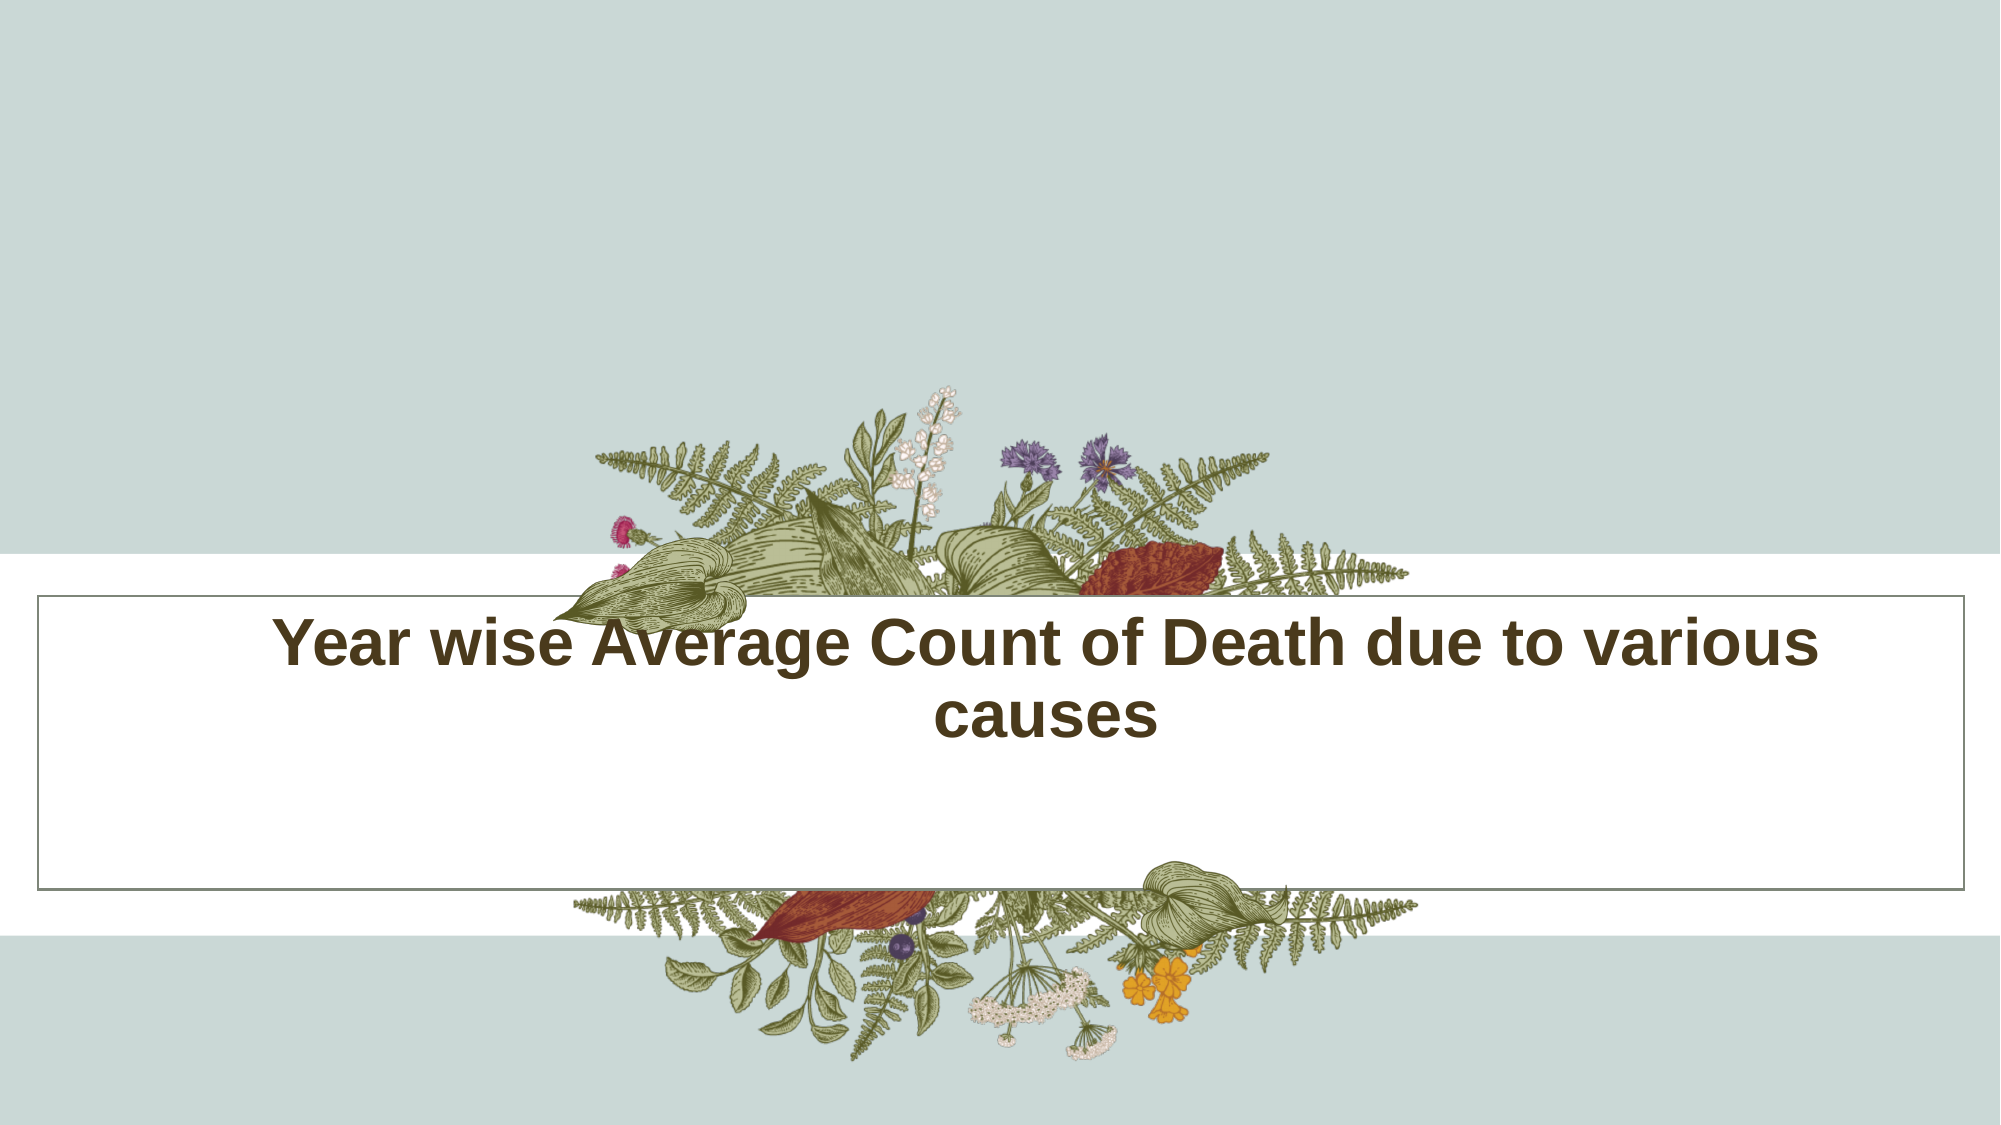

# Year wise Average Count of Death due to various causes